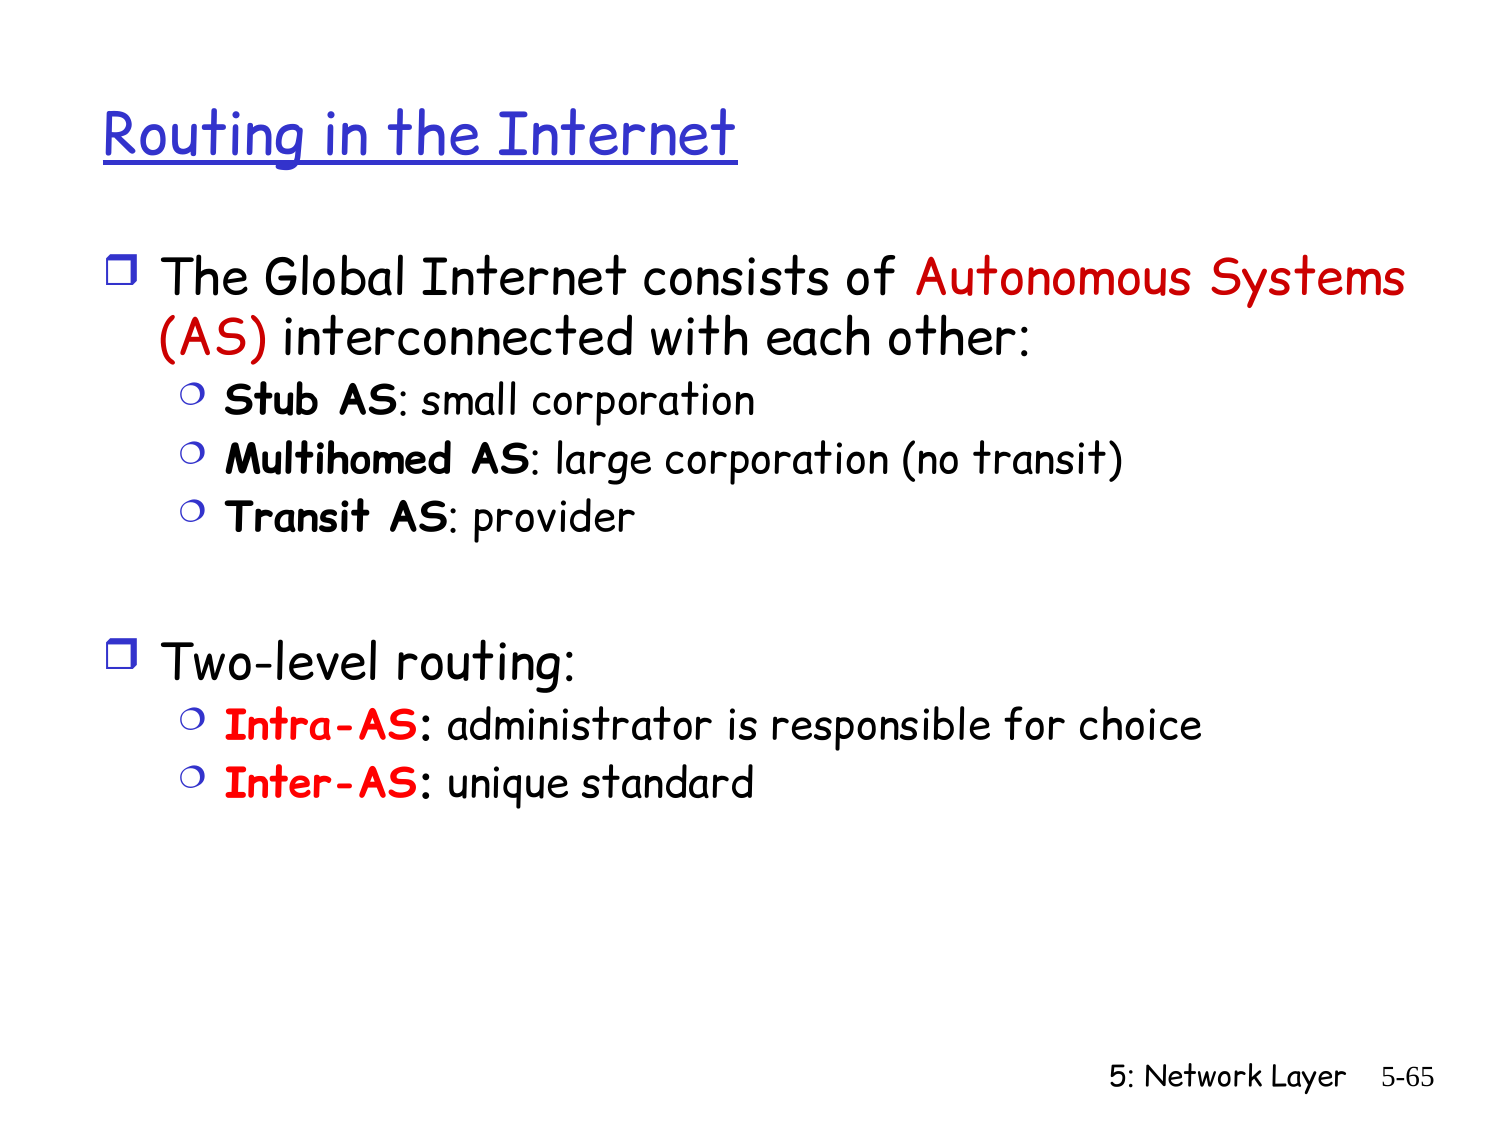

# Routing in the Internet
The Global Internet consists of Autonomous Systems (AS) interconnected with each other:
Stub AS: small corporation
Multihomed AS: large corporation (no transit)
Transit AS: provider

Two-level routing:
Intra-AS: administrator is responsible for choice
Inter-AS: unique standard
5: Network Layer
5-65